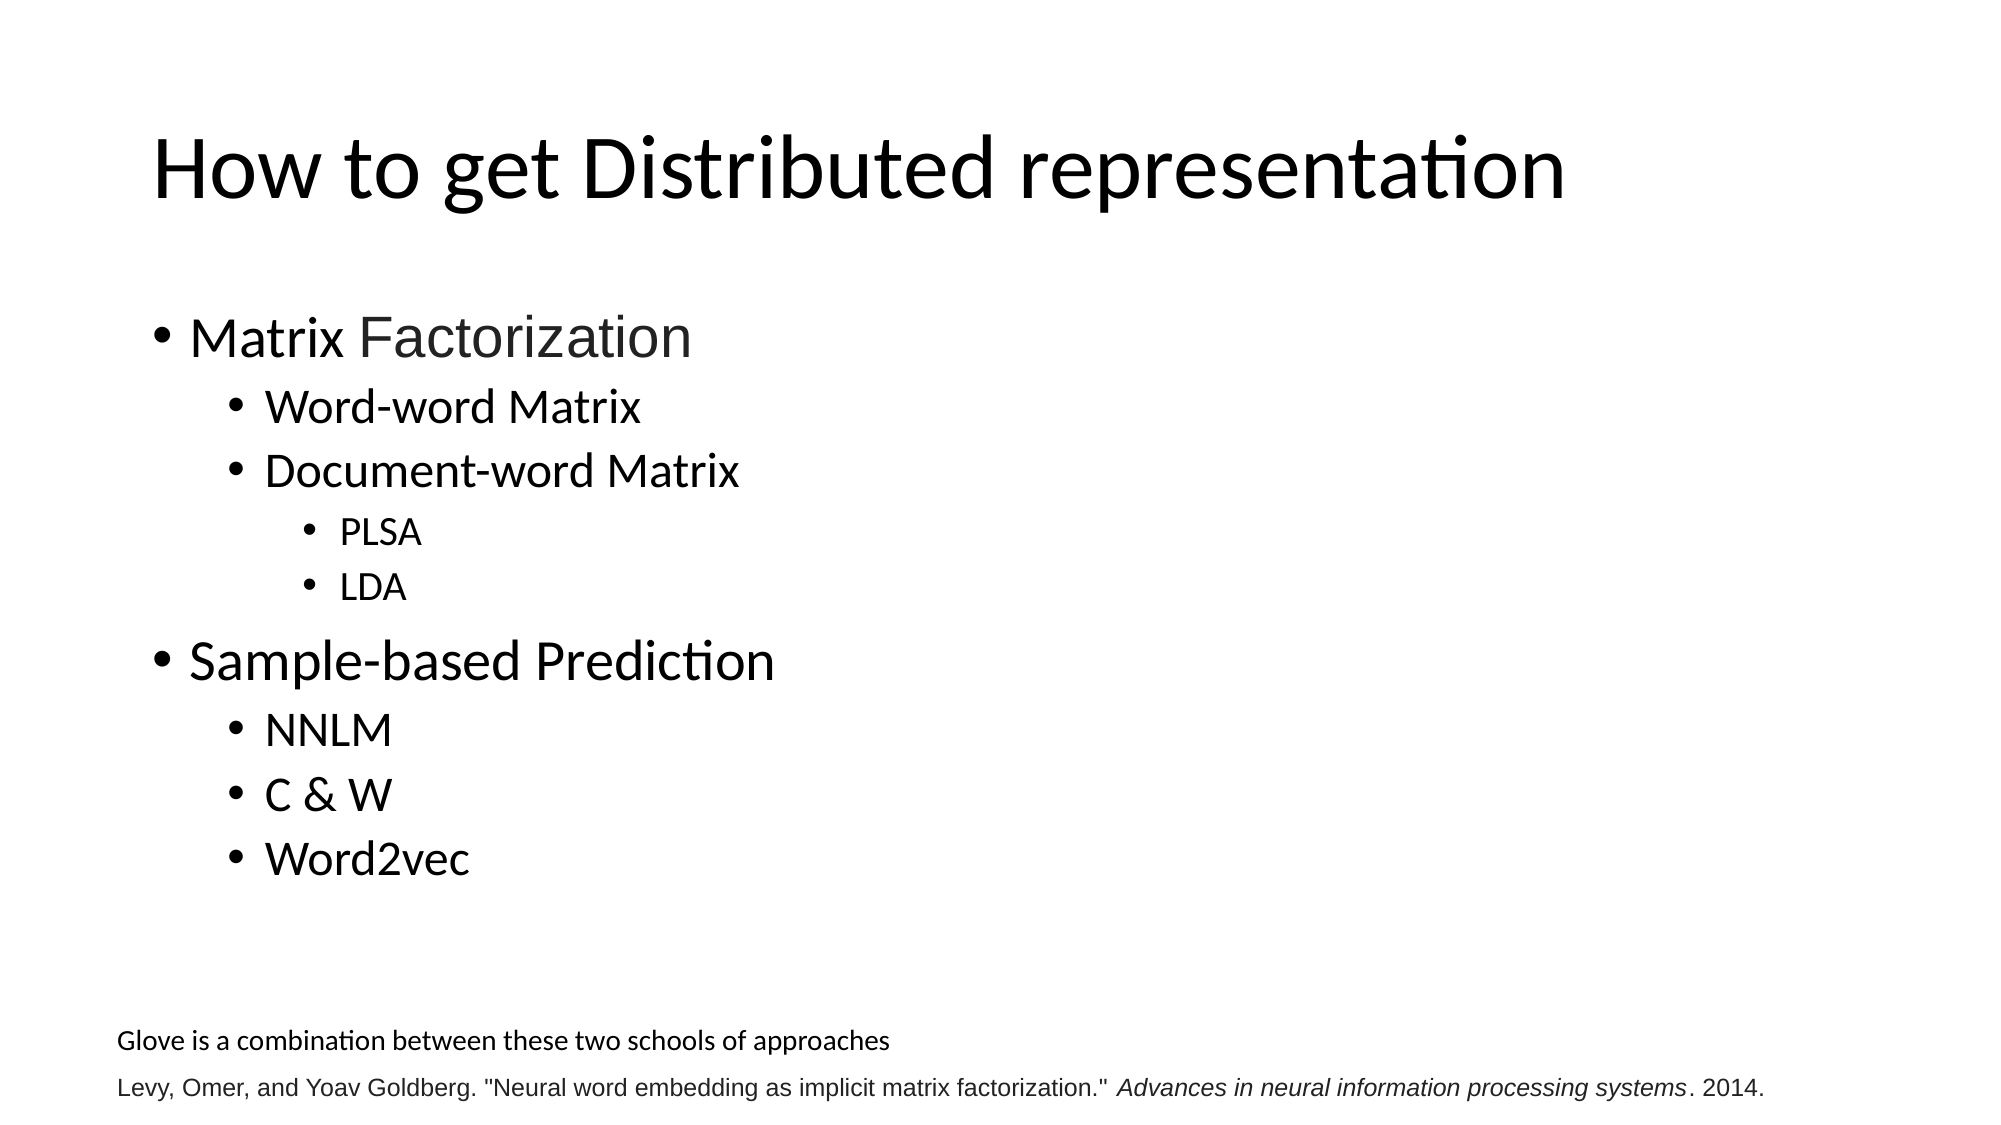

# How to get Distributed representation
Matrix Factorization
Word-word Matrix
Document-word Matrix
PLSA
LDA
Sample-based Prediction
NNLM
C & W
Word2vec

Glove is a combination between these two schools of approaches
Levy, Omer, and Yoav Goldberg. "Neural word embedding as implicit matrix factorization." Advances in neural information processing systems. 2014.